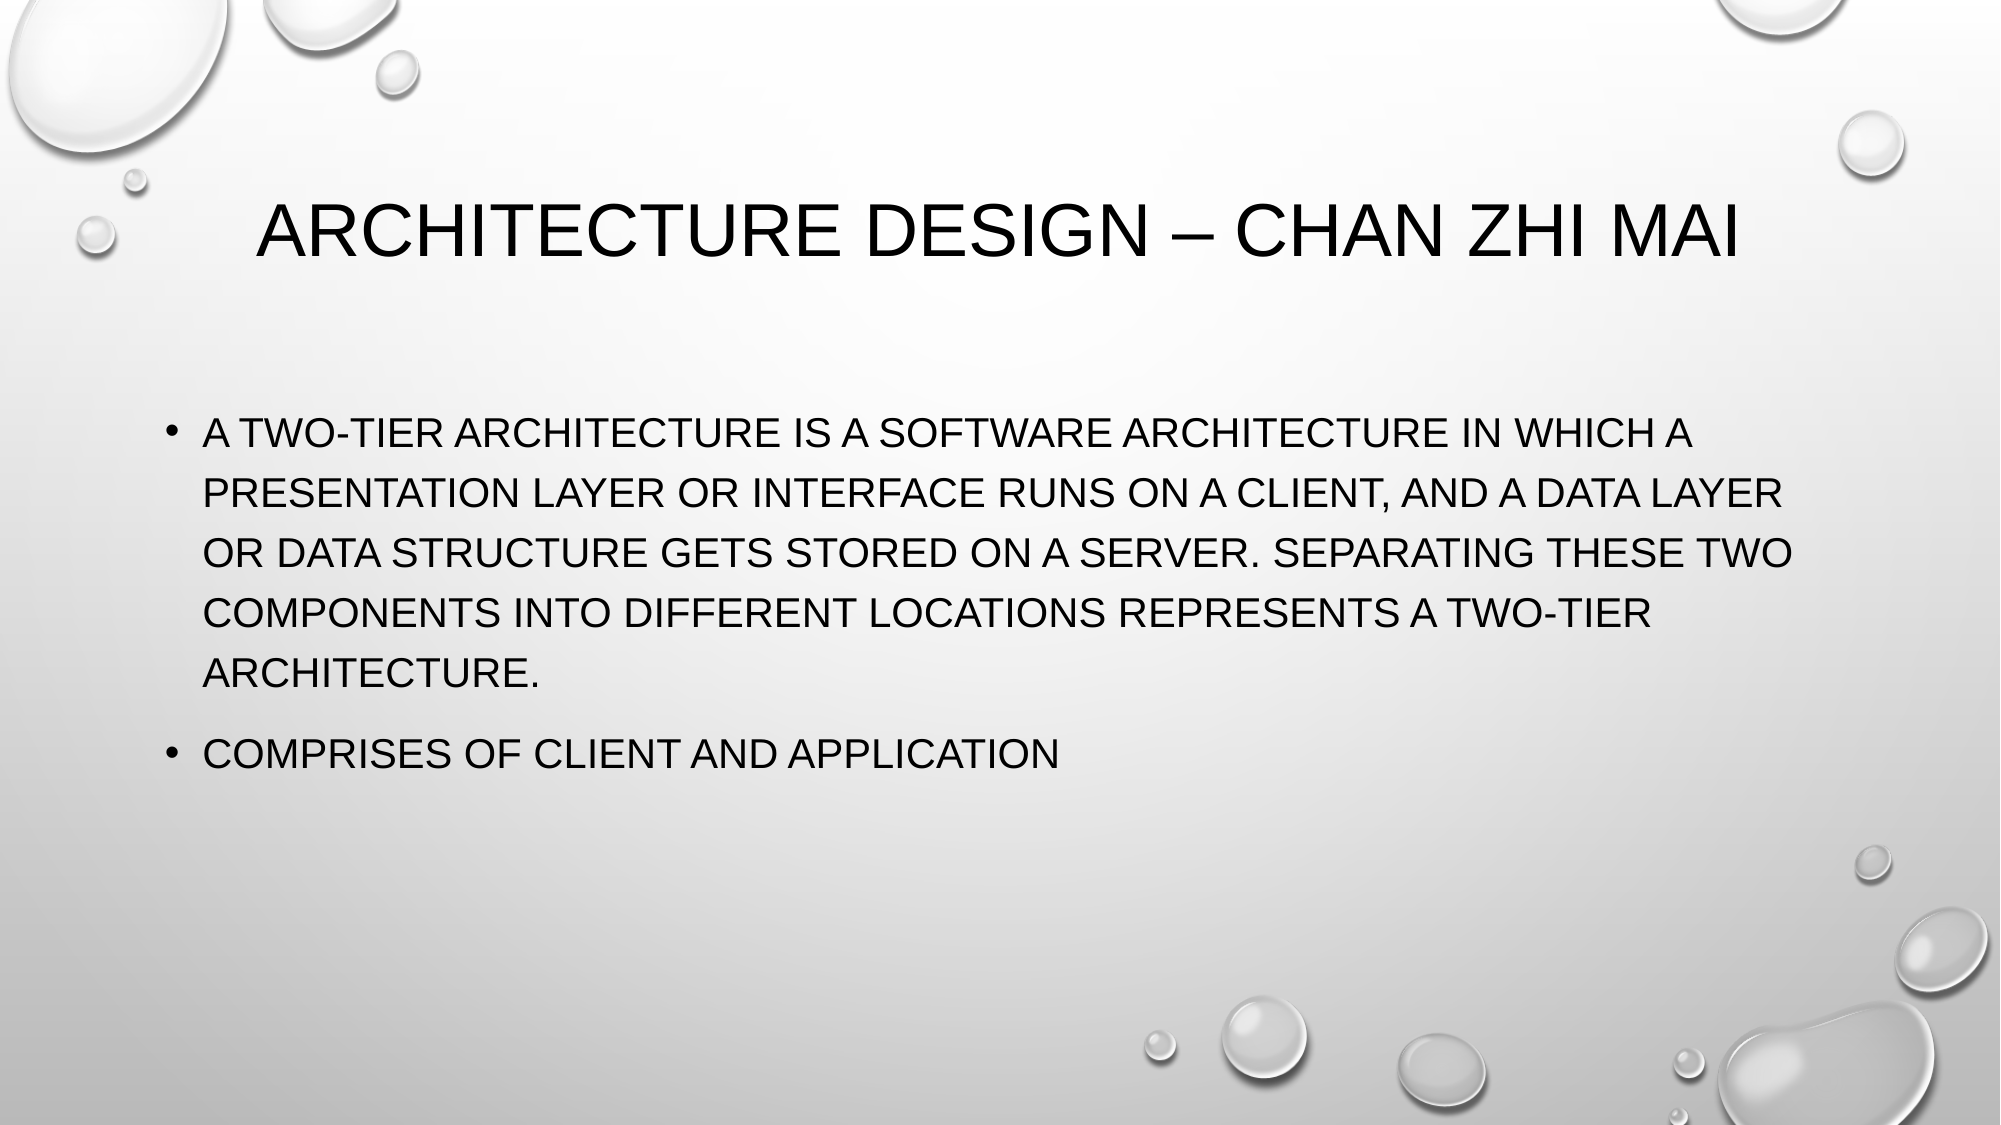

# ARCHITECTURE DESIGN – chan zhi mai
A two-tier architecture is a software architecture in which a presentation layer or interface runs on a client, and a data layer or data structure gets stored on a server. Separating these two components into different locations represents a two-tier architecture.
Comprises of Client and application